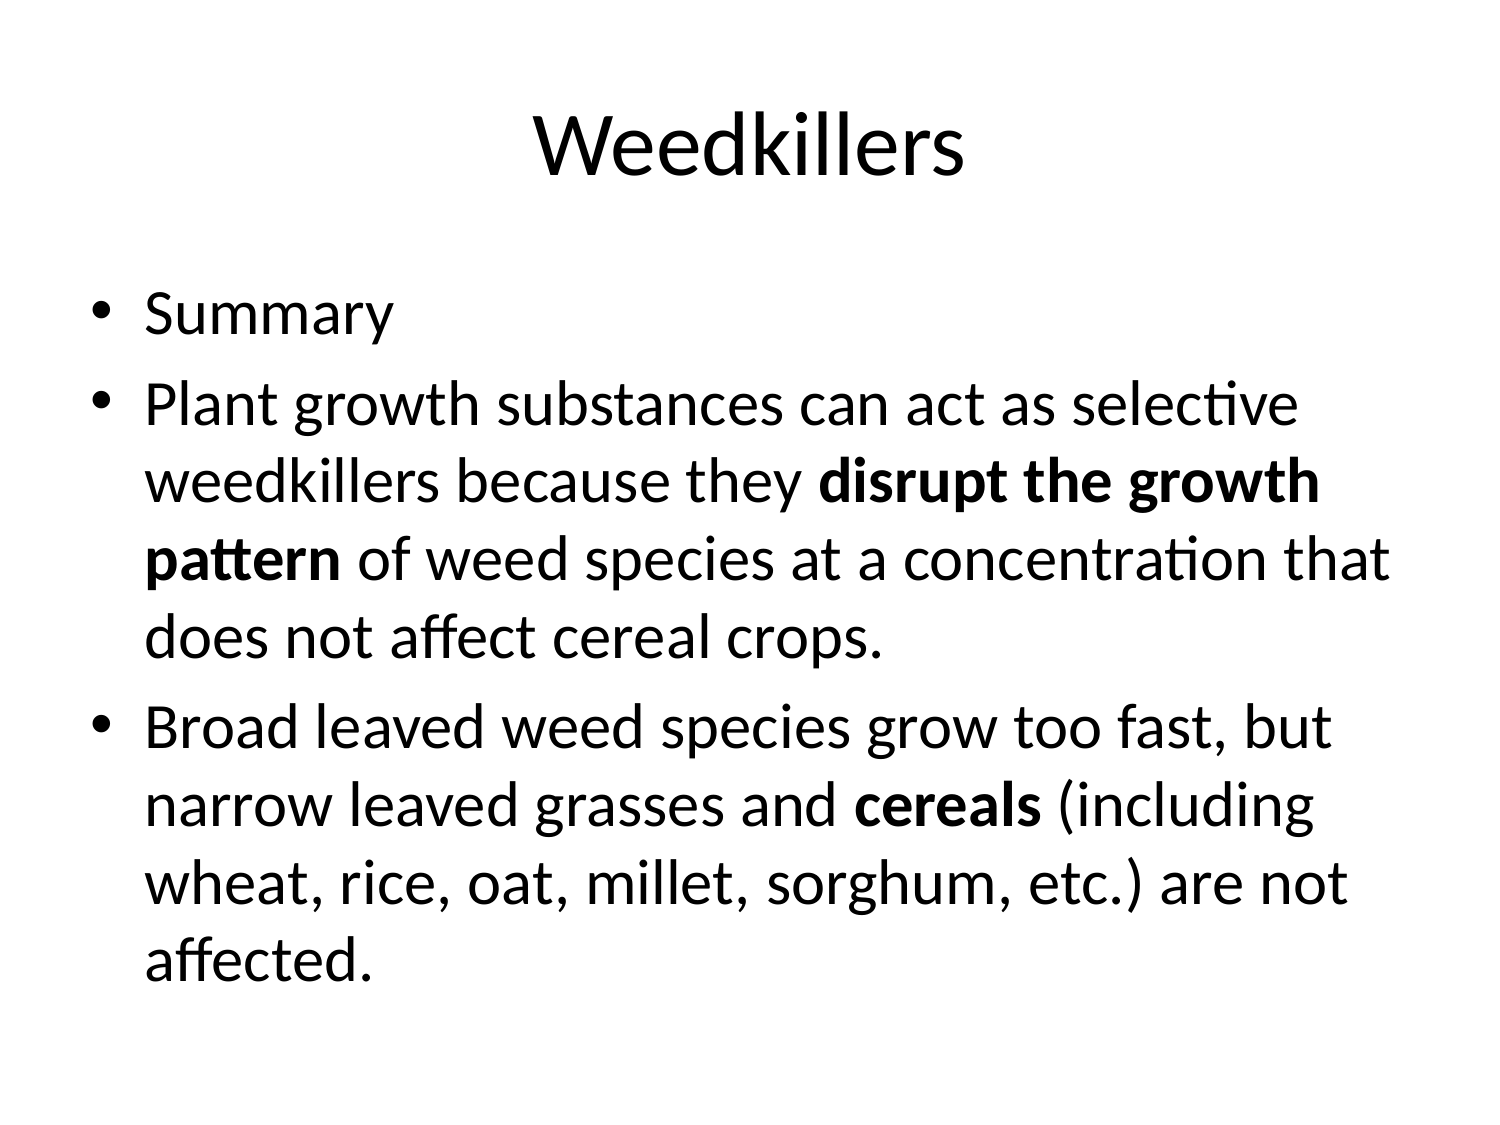

# Weedkillers
Summary
Plant growth substances can act as selective weedkillers because they disrupt the growth pattern of weed species at a concentration that does not affect cereal crops.
Broad leaved weed species grow too fast, but narrow leaved grasses and cereals (including wheat, rice, oat, millet, sorghum, etc.) are not affected.